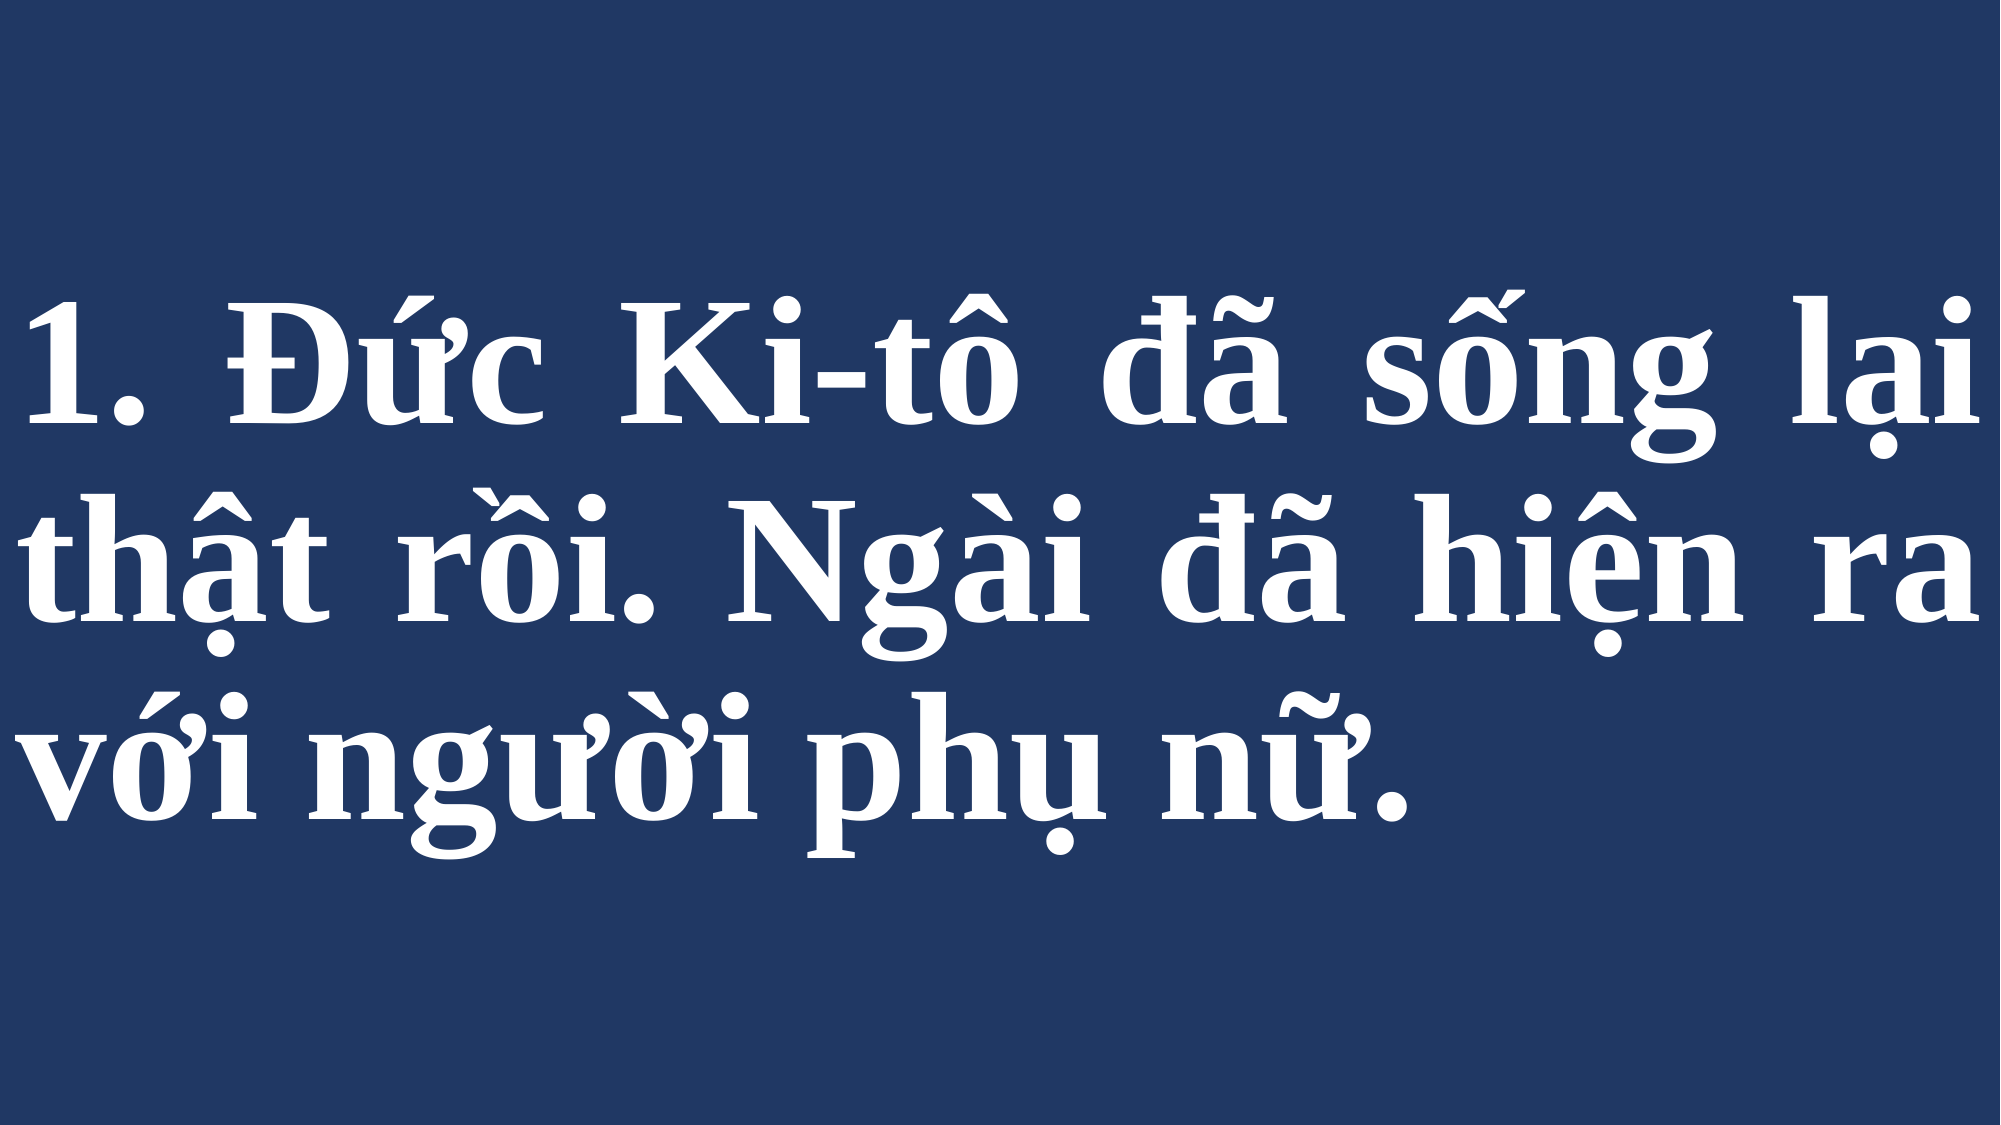

# 1. Đức Ki-tô đã sống lại thật rồi. Ngài đã hiện ra với người phụ nữ.